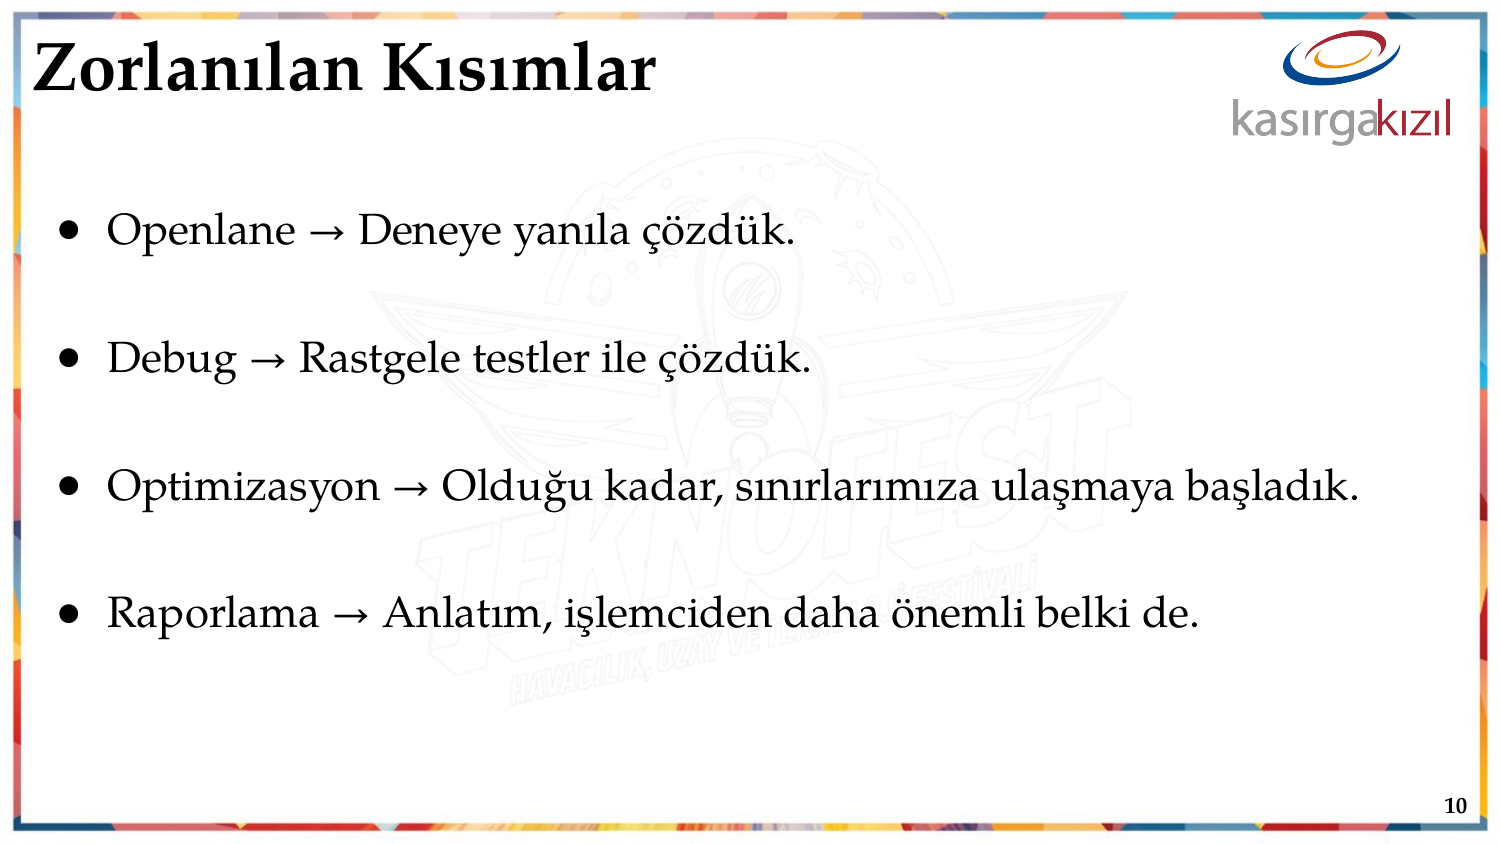

# Zorlanılan Kısımlar
Openlane → Deneye yanıla çözdük.

Debug → Rastgele testler ile çözdük.

Optimizasyon → Olduğu kadar, sınırlarımıza ulaşmaya başladık.

Raporlama → Anlatım, işlemciden daha önemli belki de.
10